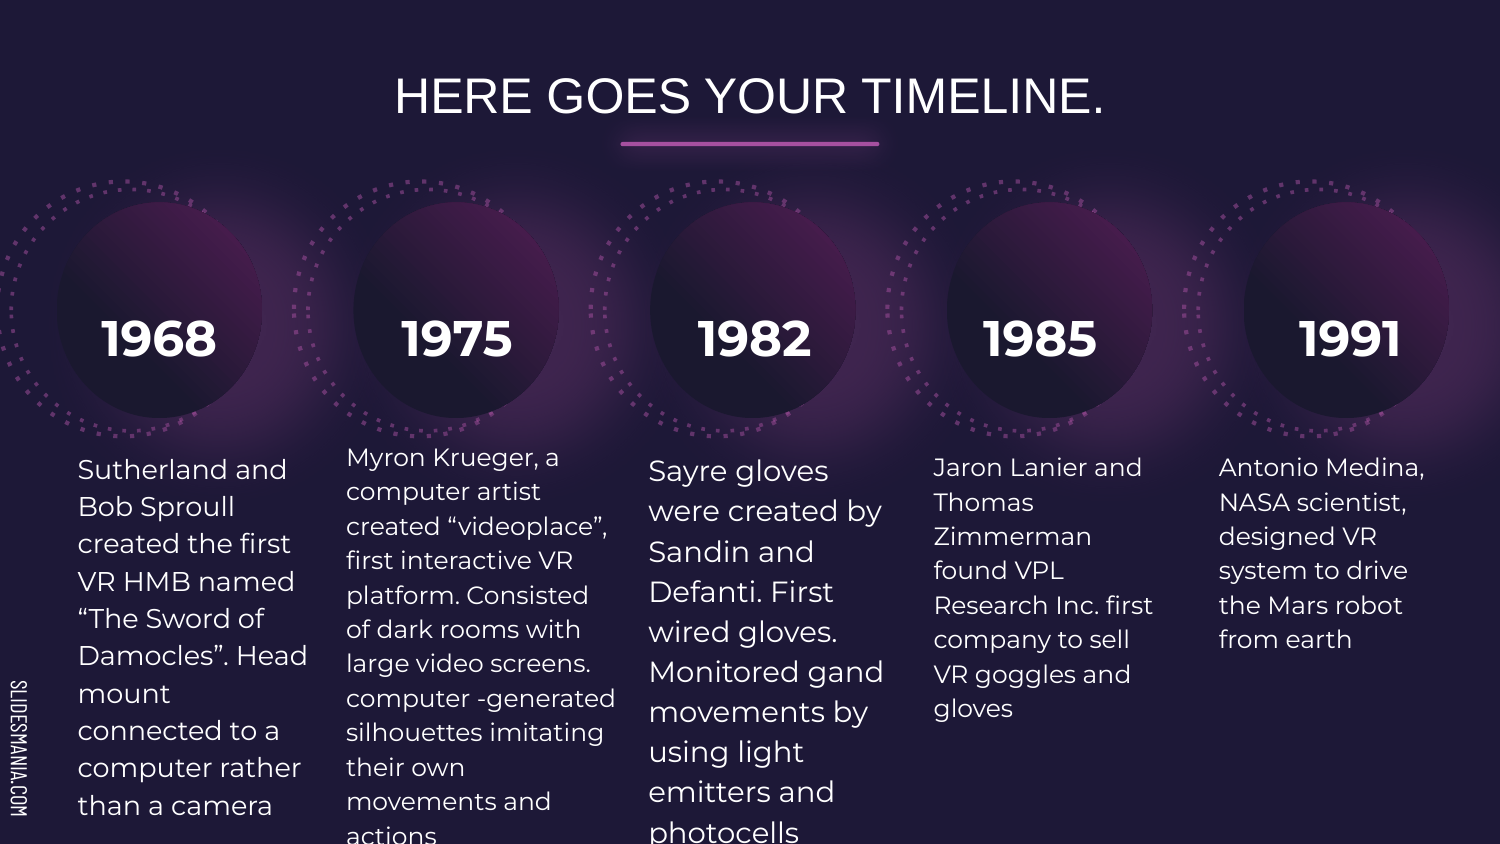

# HERE GOES YOUR TIMELINE.

1968
1975
1982
1985
1991
Myron Krueger, a computer artist created “videoplace”, first interactive VR platform. Consisted of dark rooms with large video screens. computer -generated silhouettes imitating their own movements and actions
Jaron Lanier and Thomas Zimmerman found VPL Research Inc. first company to sell VR goggles and gloves
Sutherland and Bob Sproull created the first VR HMB named “The Sword of Damocles”. Head mount connected to a computer rather than a camera
Sayre gloves were created by Sandin and Defanti. First wired gloves. Monitored gand movements by using light emitters and photocells
Antonio Medina, NASA scientist, designed VR system to drive the Mars robot from earth